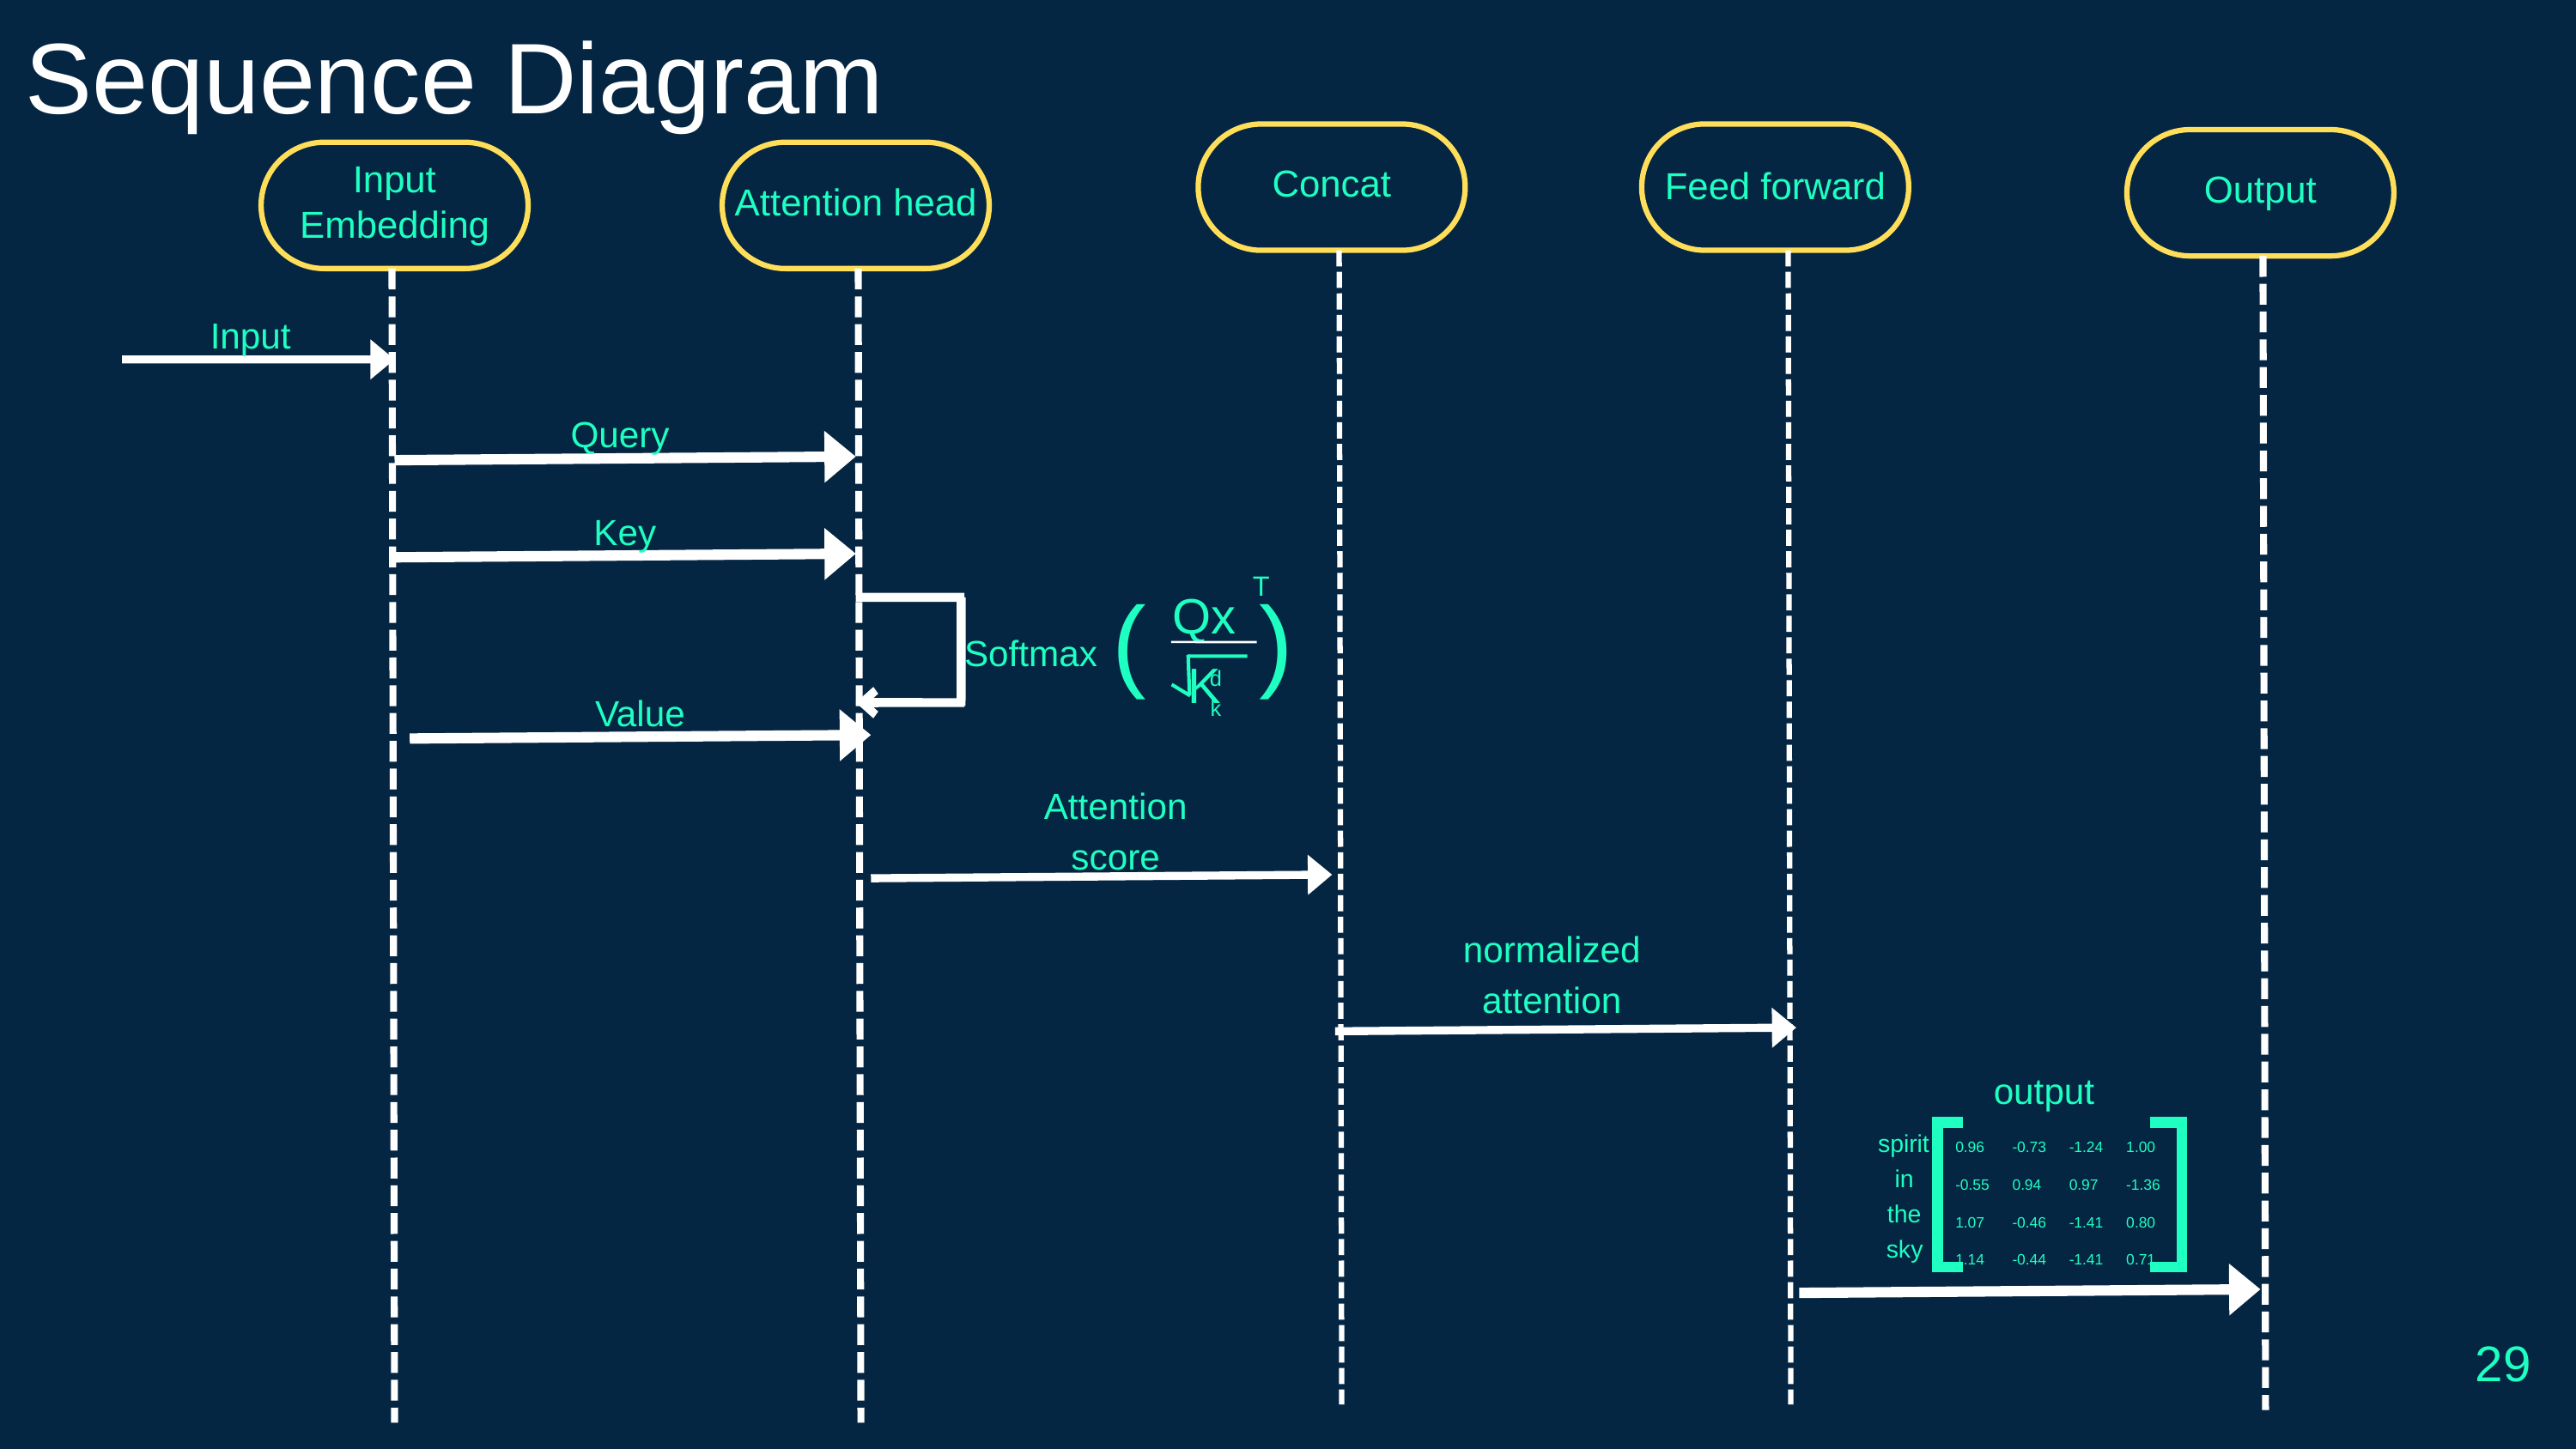

Sequence Diagram

Feed forward

Concat

Output

Input Embedding

Attention head

Input

Query

Key

(    )
T
QxK
Softmax

dk

Value

Attention score

normalized attention

output

0.96
-0.55
1.07
1.14
-0.73
0.94
-0.46
-0.44
-1.24
0.97
-1.41
-1.41
1.00
-1.36
0.80
0.71

spirit
in
the
sky

29